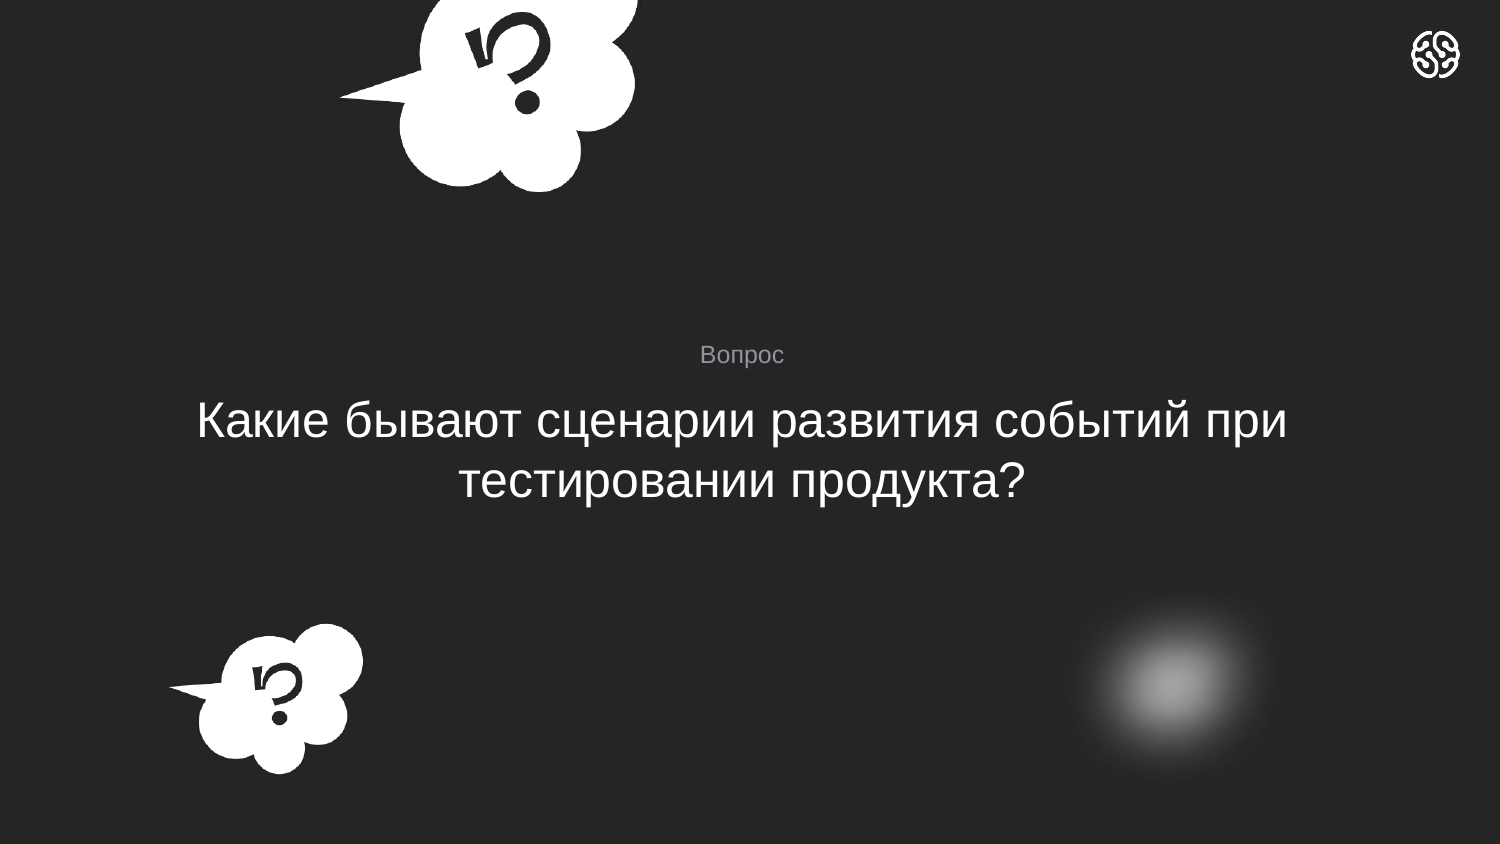

Вопрос
# Какие бывают сценарии развития событий при тестировании продукта?